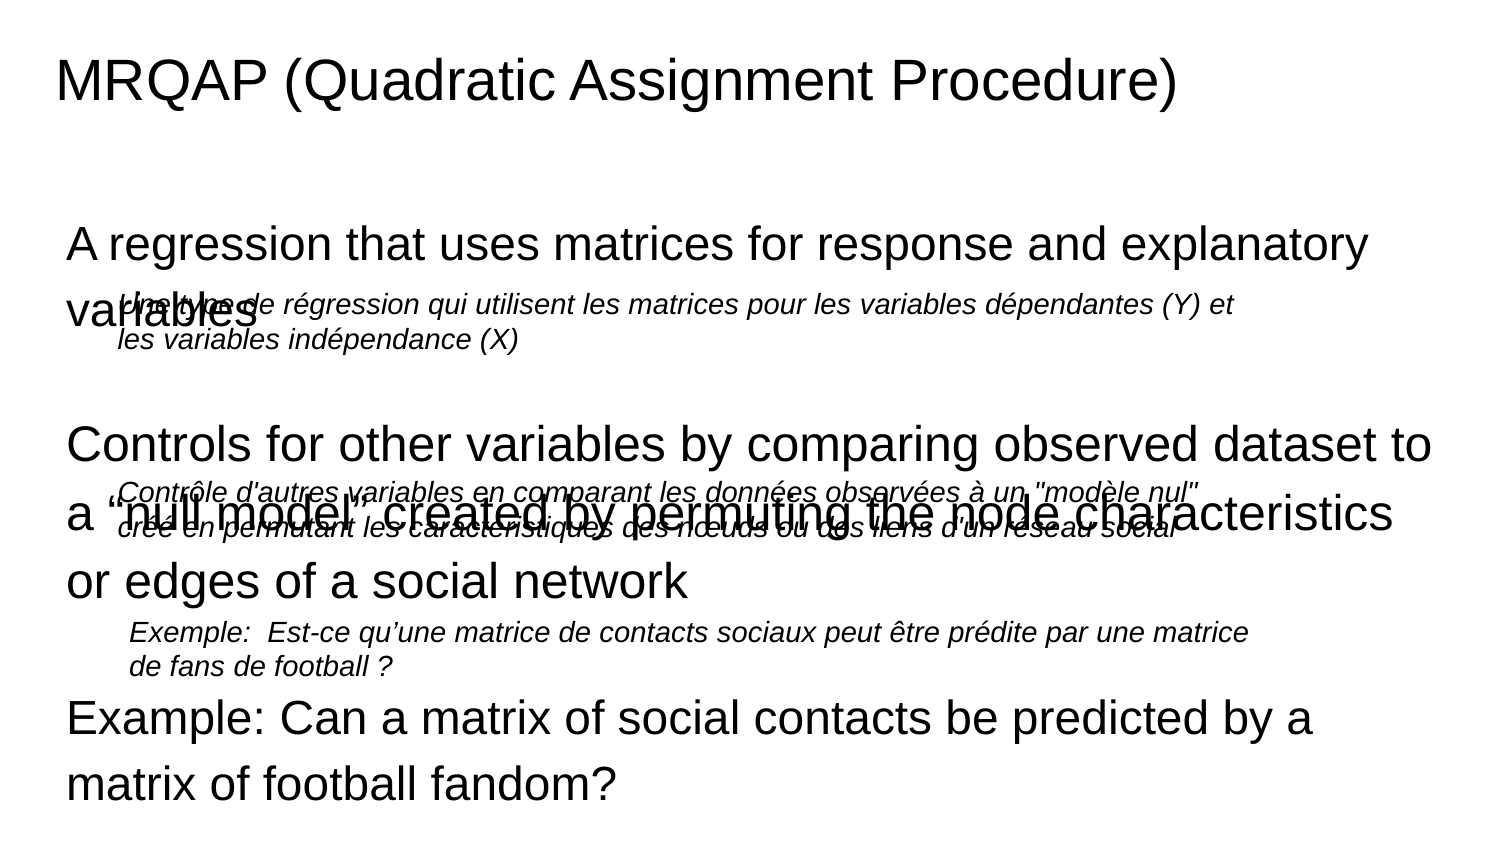

# MRQAP (Quadratic Assignment Procedure)
A regression that uses matrices for response and explanatory variables

Controls for other variables by comparing observed dataset to a “null model” created by permuting the node characteristics or edges of a social network

Example: Can a matrix of social contacts be predicted by a matrix of football fandom?
Une type de régression qui utilisent les matrices pour les variables dépendantes (Y) et les variables indépendance (X)
Contrôle d'autres variables en comparant les données observées à un "modèle nul" créé en permutant les caractéristiques des nœuds ou des liens d'un réseau social
Exemple:  Est-ce qu’une matrice de contacts sociaux peut être prédite par une matrice de fans de football ?